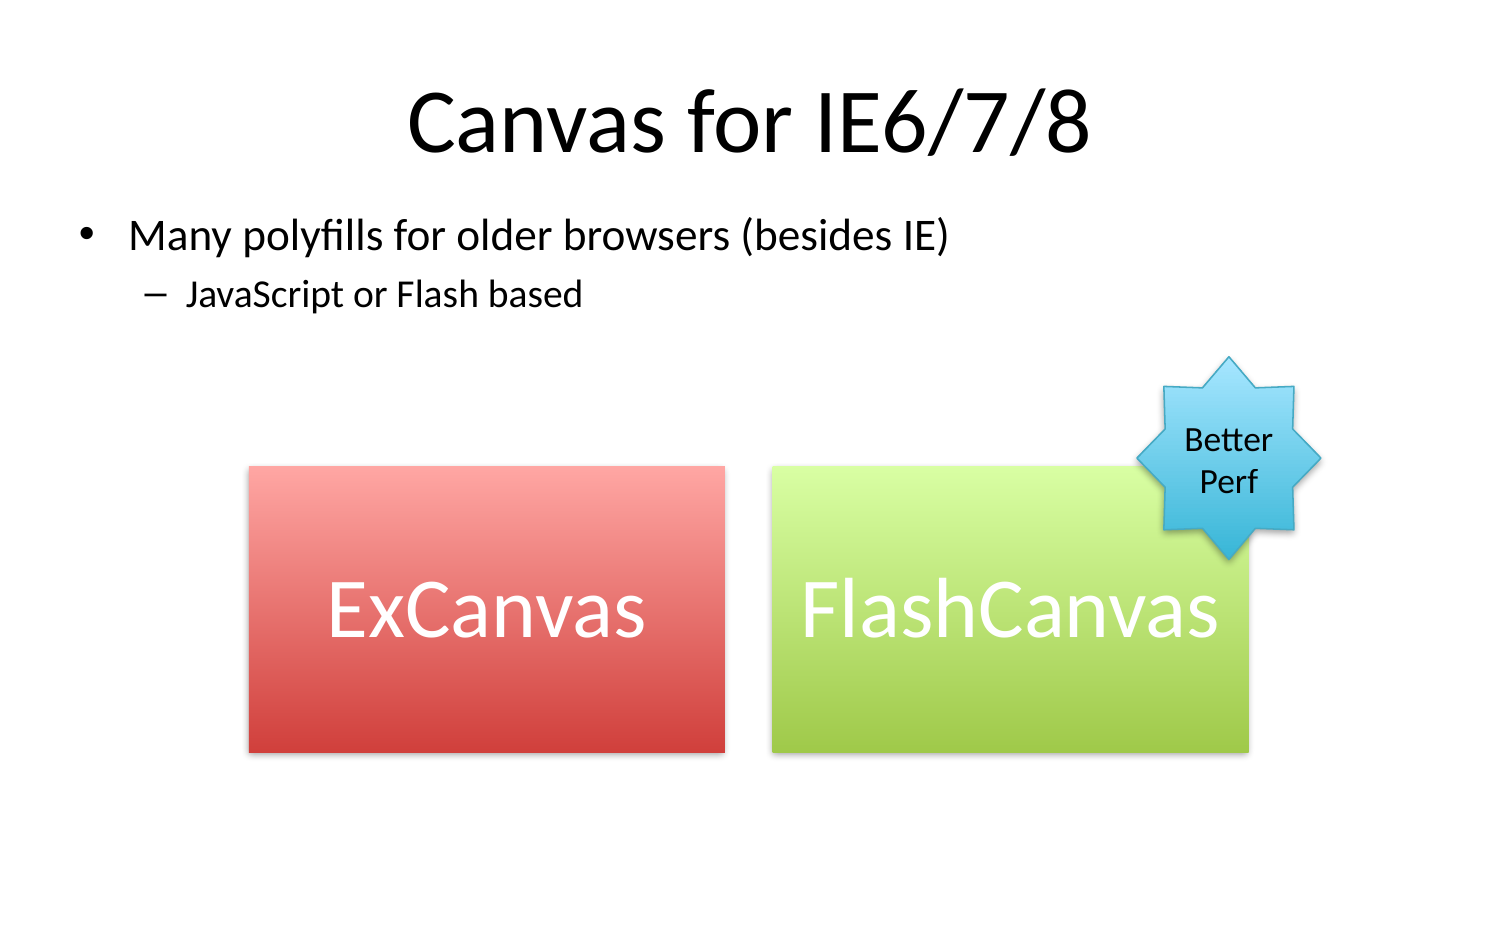

# Canvas for IE6/7/8
Many polyfills for older browsers (besides IE)
JavaScript or Flash based
ExCanvas
FlashCanvas
Better Perf